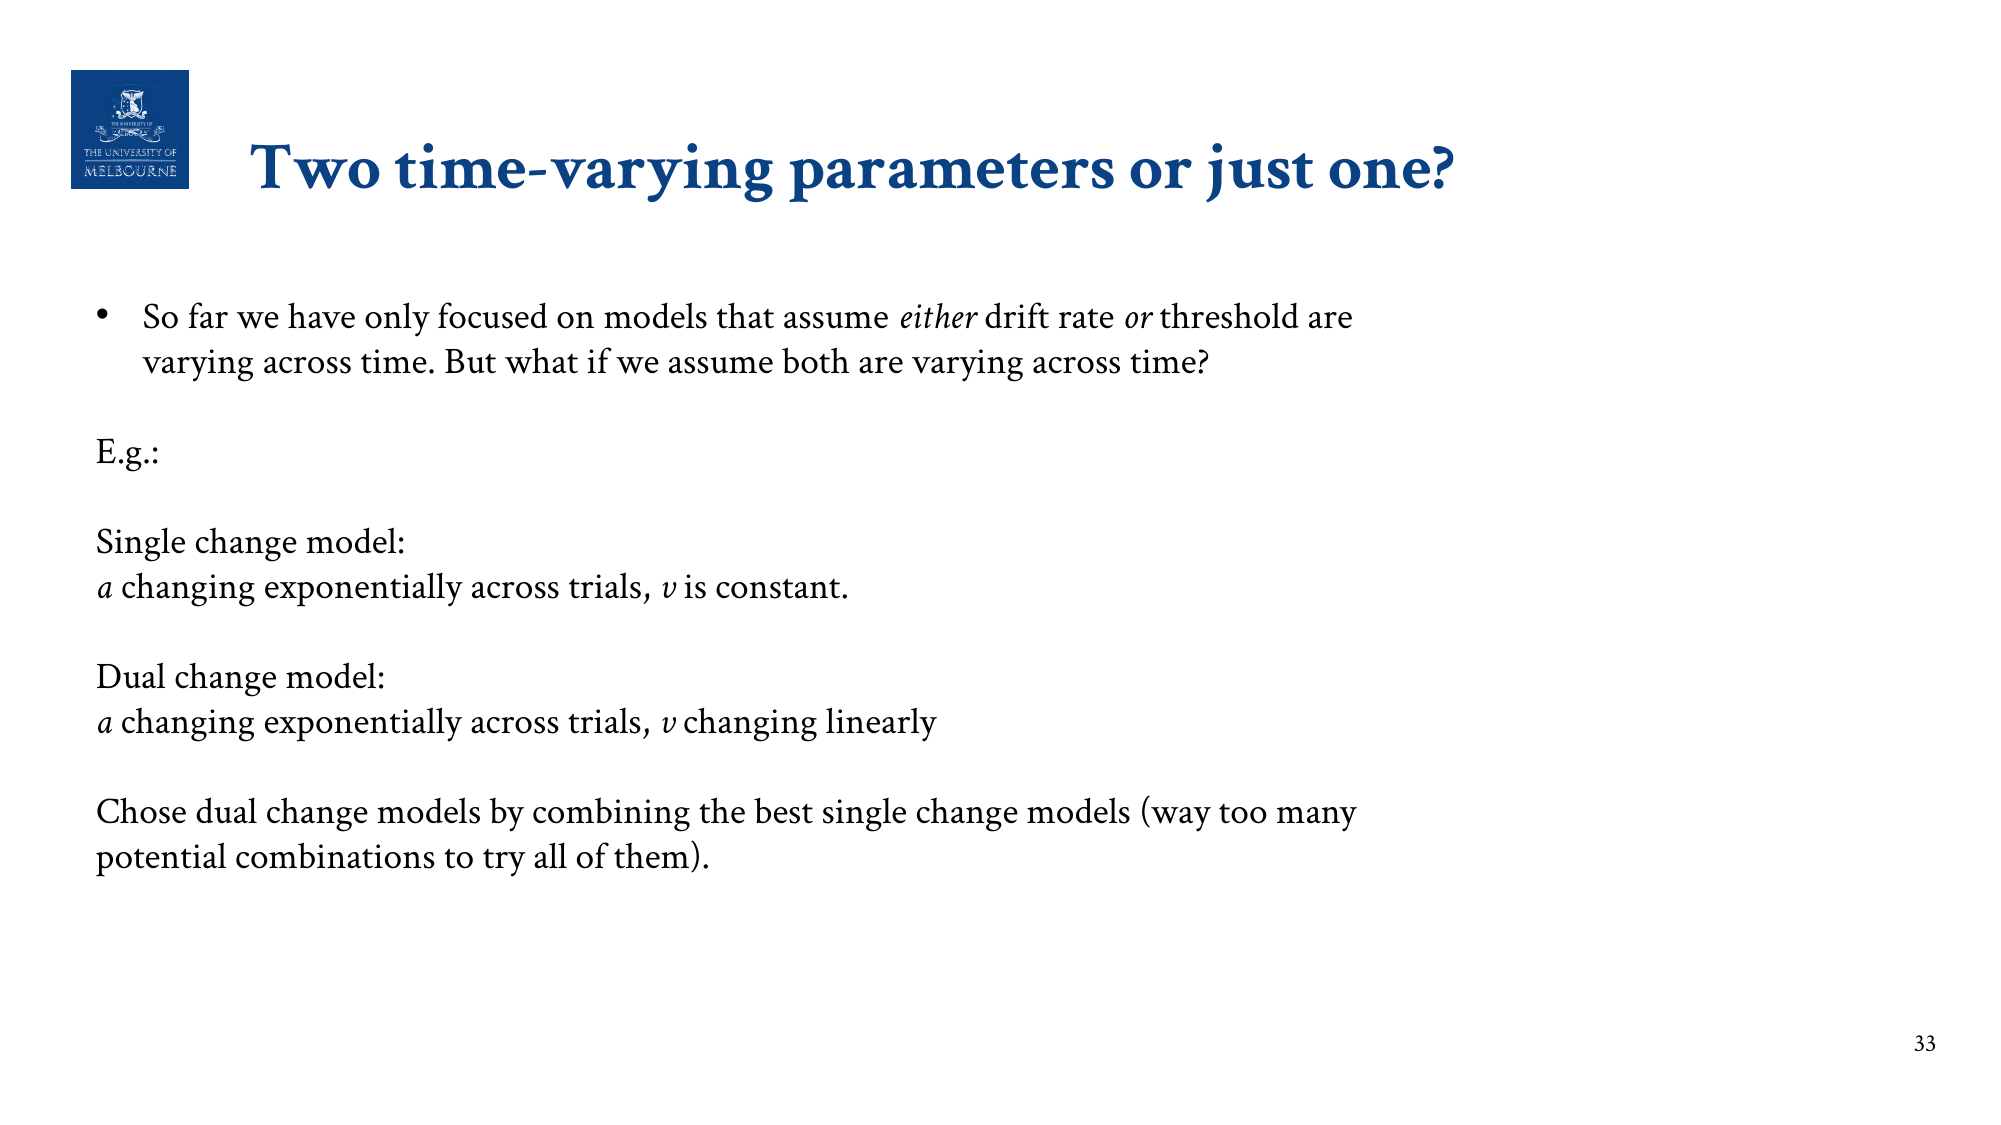

# Two time-varying parameters or just one?
So far we have only focused on models that assume either drift rate or threshold are varying across time. But what if we assume both are varying across time?

E.g.:

Single change model:
a changing exponentially across trials, v is constant.

Dual change model:
a changing exponentially across trials, v changing linearly

Chose dual change models by combining the best single change models (way too many potential combinations to try all of them).
33